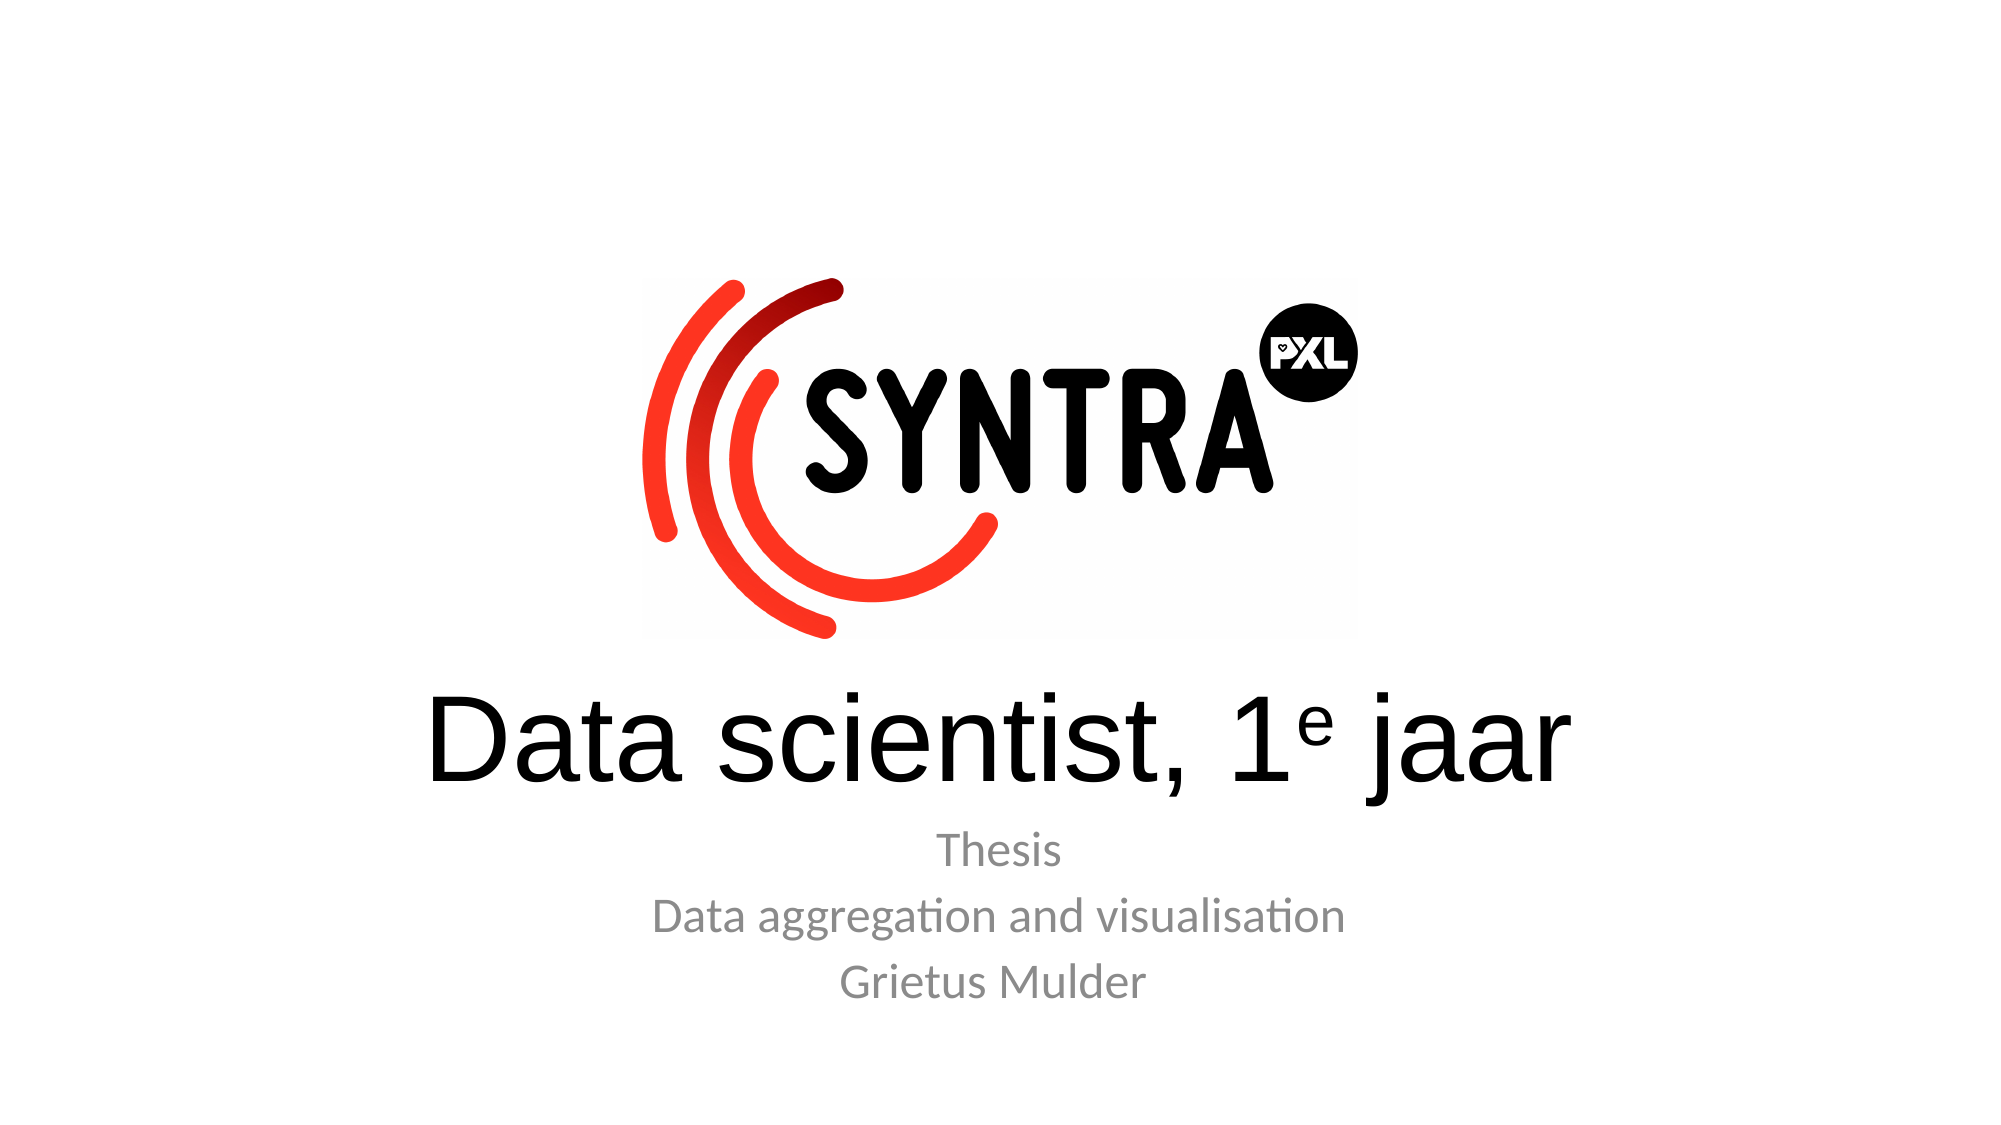

# Data scientist, 1e jaar
Thesis
Data aggregation and visualisation
Grietus Mulder